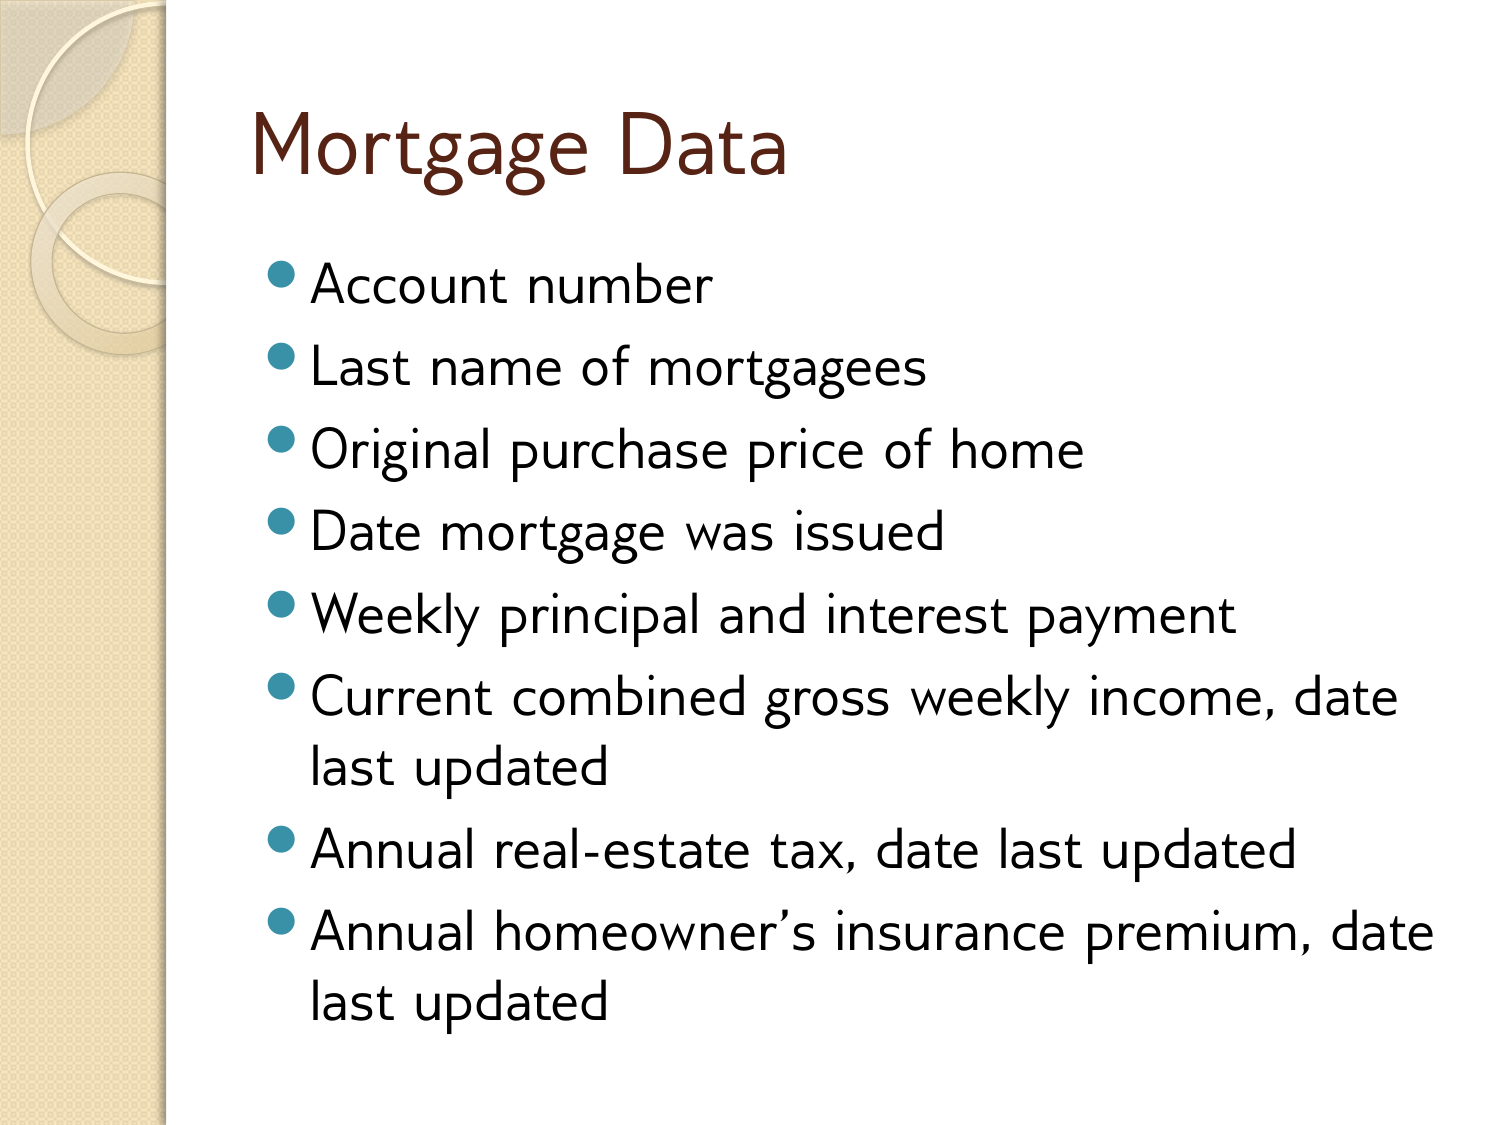

# Mortgage Data
Account number
Last name of mortgagees
Original purchase price of home
Date mortgage was issued
Weekly principal and interest payment
Current combined gross weekly income, date last updated
Annual real-estate tax, date last updated
Annual homeowner’s insurance premium, date last updated